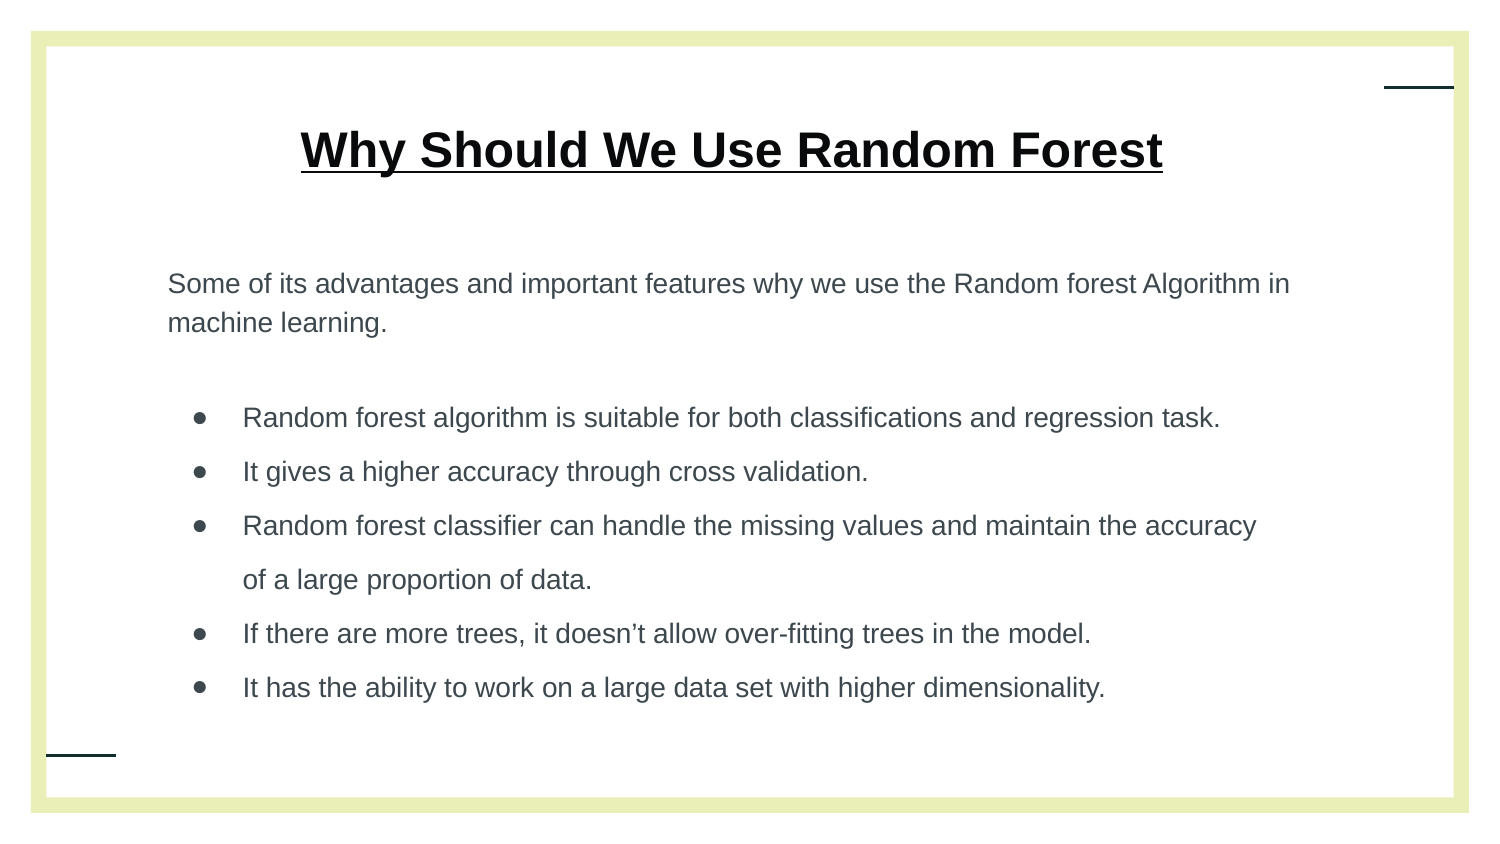

Why Should We Use Random Forest

Some of its advantages and important features why we use the Random forest Algorithm in machine learning.
Random forest algorithm is suitable for both classifications and regression task.
It gives a higher accuracy through cross validation.
Random forest classifier can handle the missing values and maintain the accuracy of a large proportion of data.
If there are more trees, it doesn’t allow over-fitting trees in the model.
It has the ability to work on a large data set with higher dimensionality.